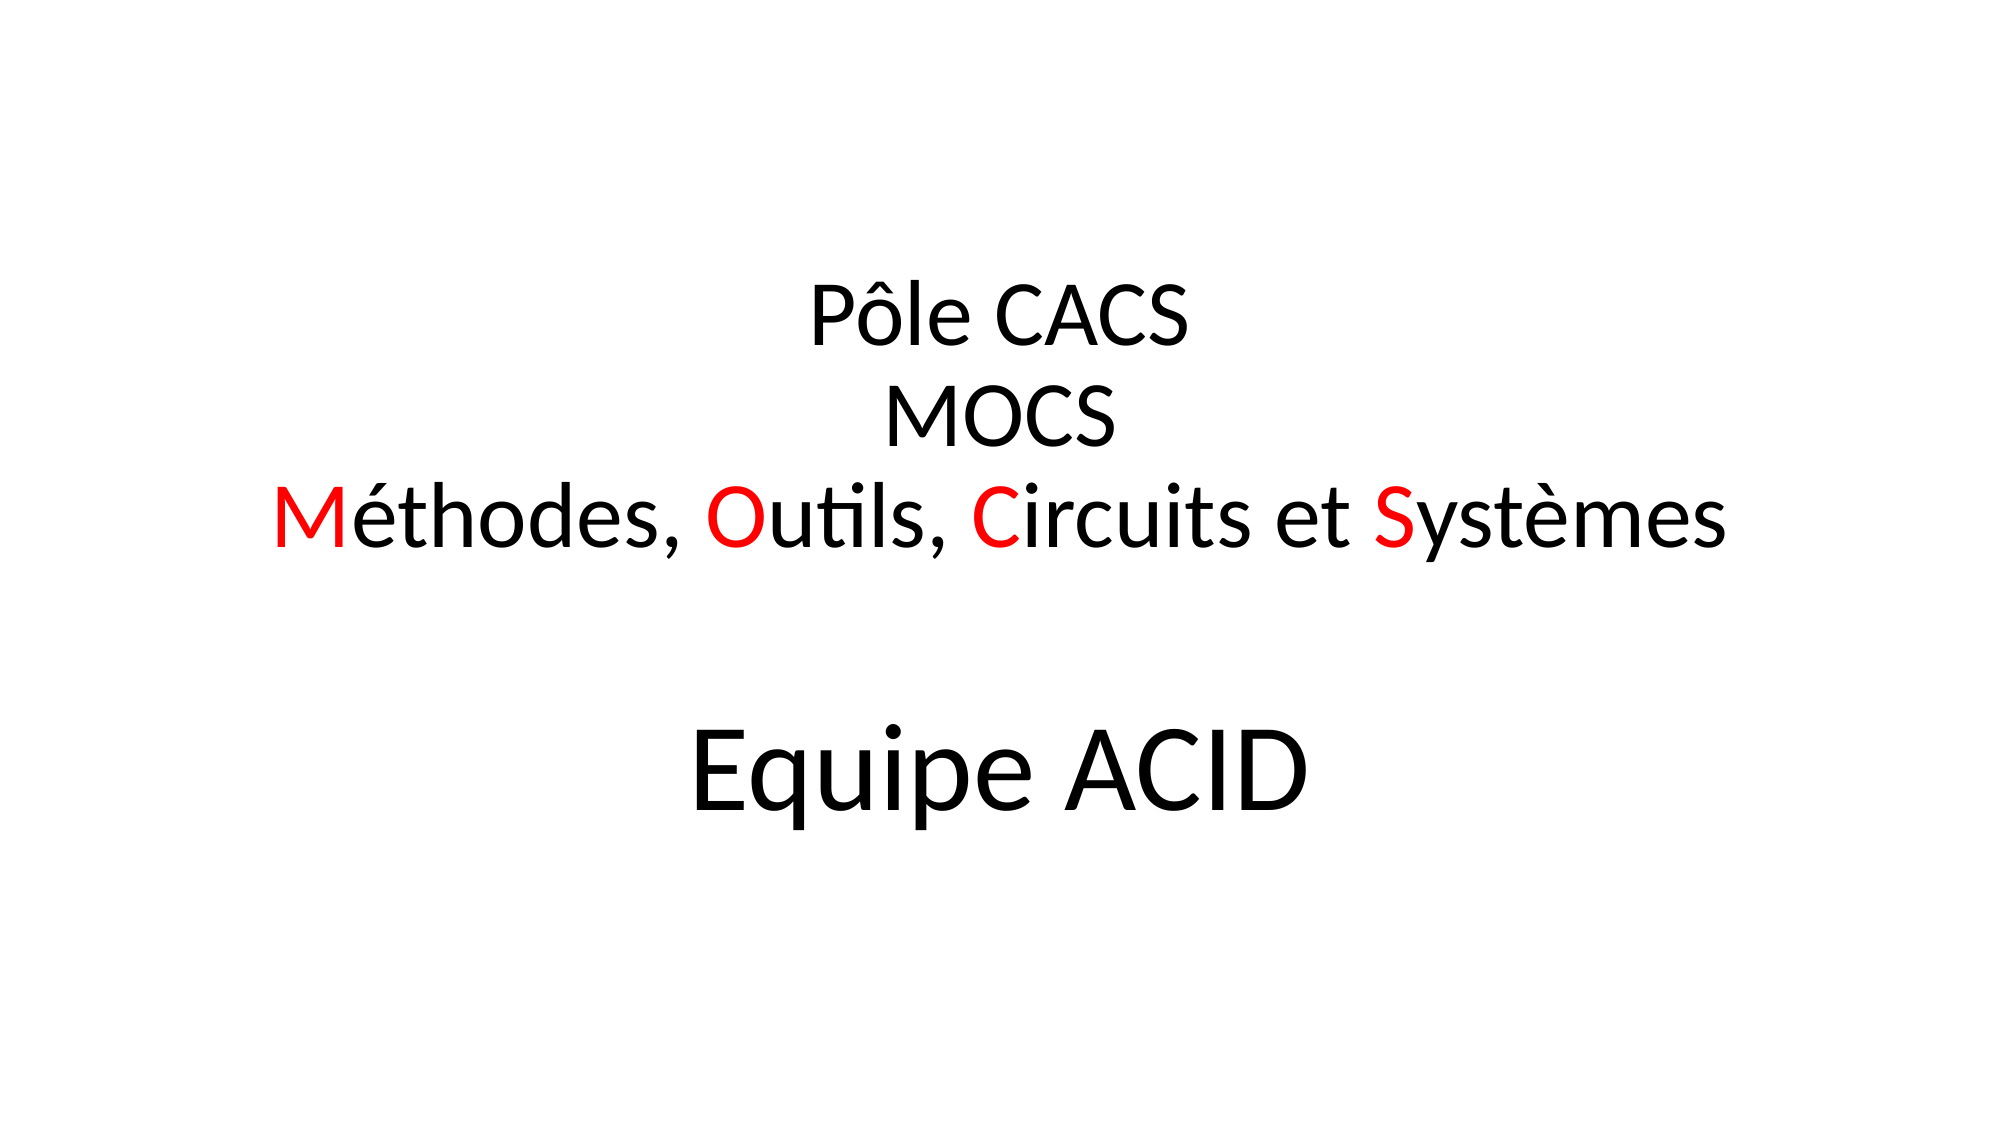

# Pôle CACS MOCS Méthodes, Outils, Circuits et Systèmes
Equipe ACID